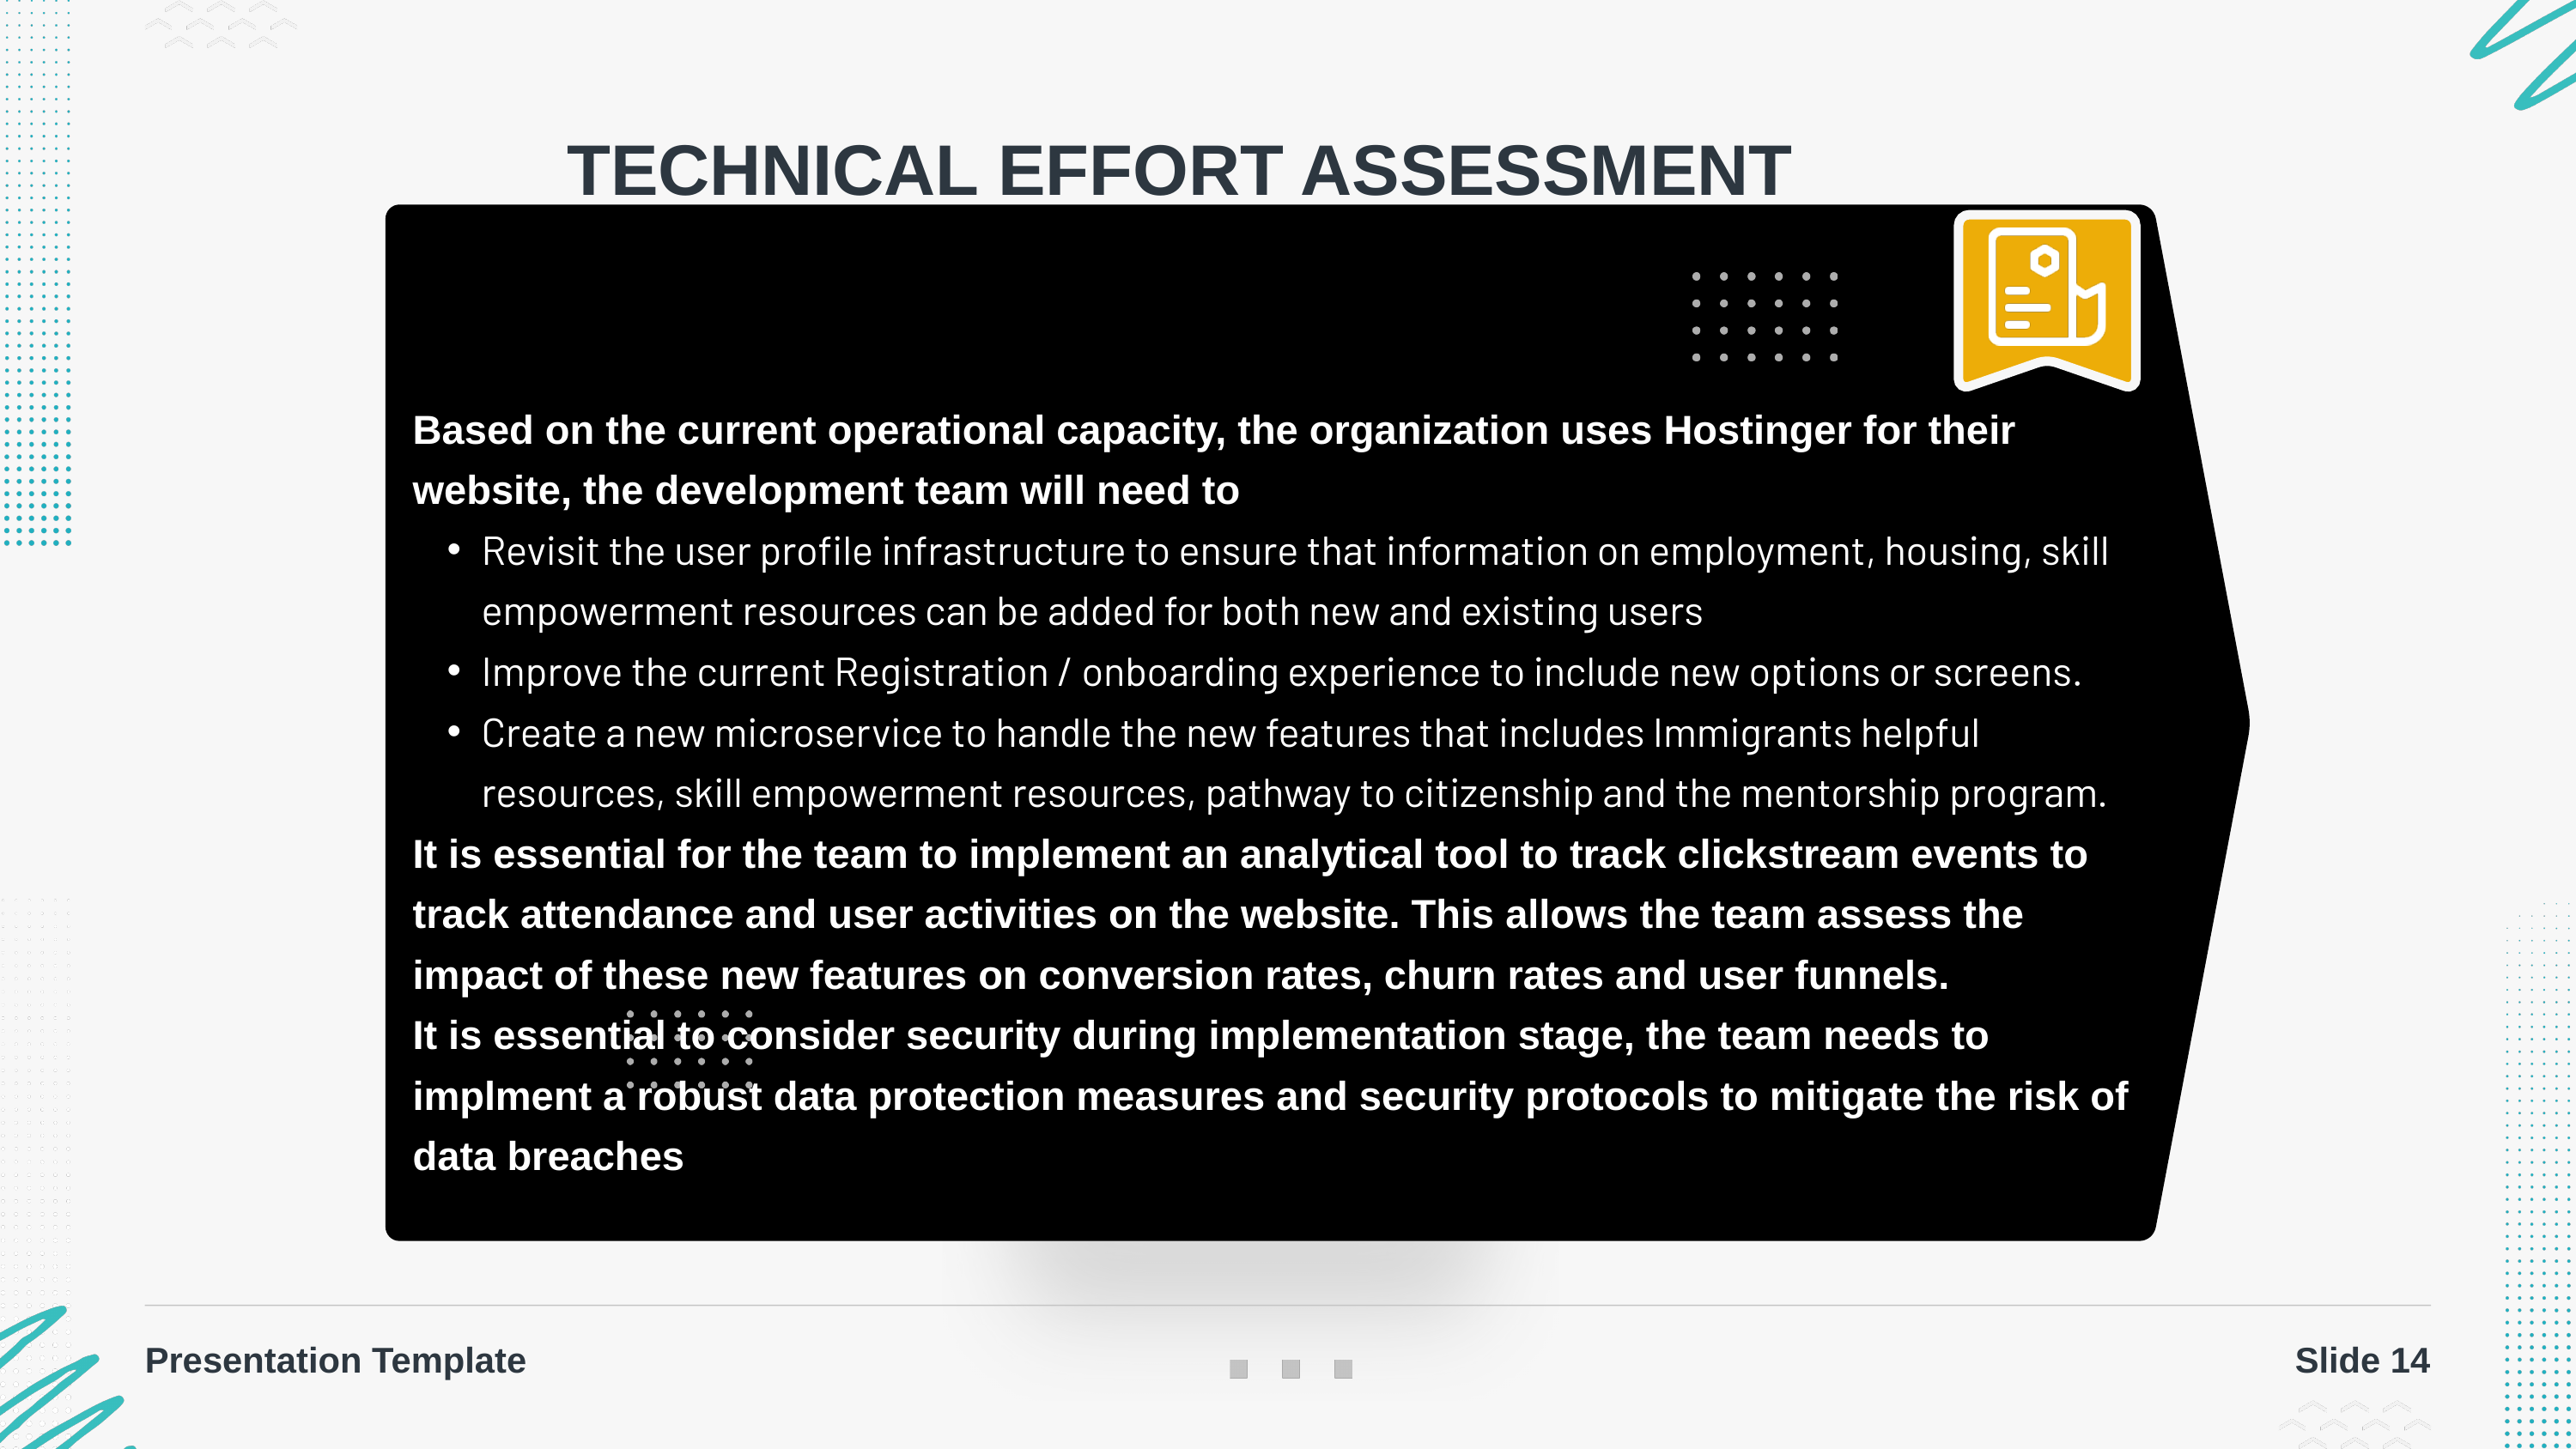

TECHNICAL EFFORT ASSESSMENT

Based on the current operational capacity, the organization uses Hostinger for their website, the development team will need to
Revisit the user profile infrastructure to ensure that information on employment, housing, skill empowerment resources can be added for both new and existing users
Improve the current Registration / onboarding experience to include new options or screens.
Create a new microservice to handle the new features that includes Immigrants helpful resources, skill empowerment resources, pathway to citizenship and the mentorship program.
It is essential for the team to implement an analytical tool to track clickstream events to track attendance and user activities on the website. This allows the team assess the impact of these new features on conversion rates, churn rates and user funnels.
It is essential to consider security during implementation stage, the team needs to implment a robust data protection measures and security protocols to mitigate the risk of data breaches

Presentation Template
Slide 14